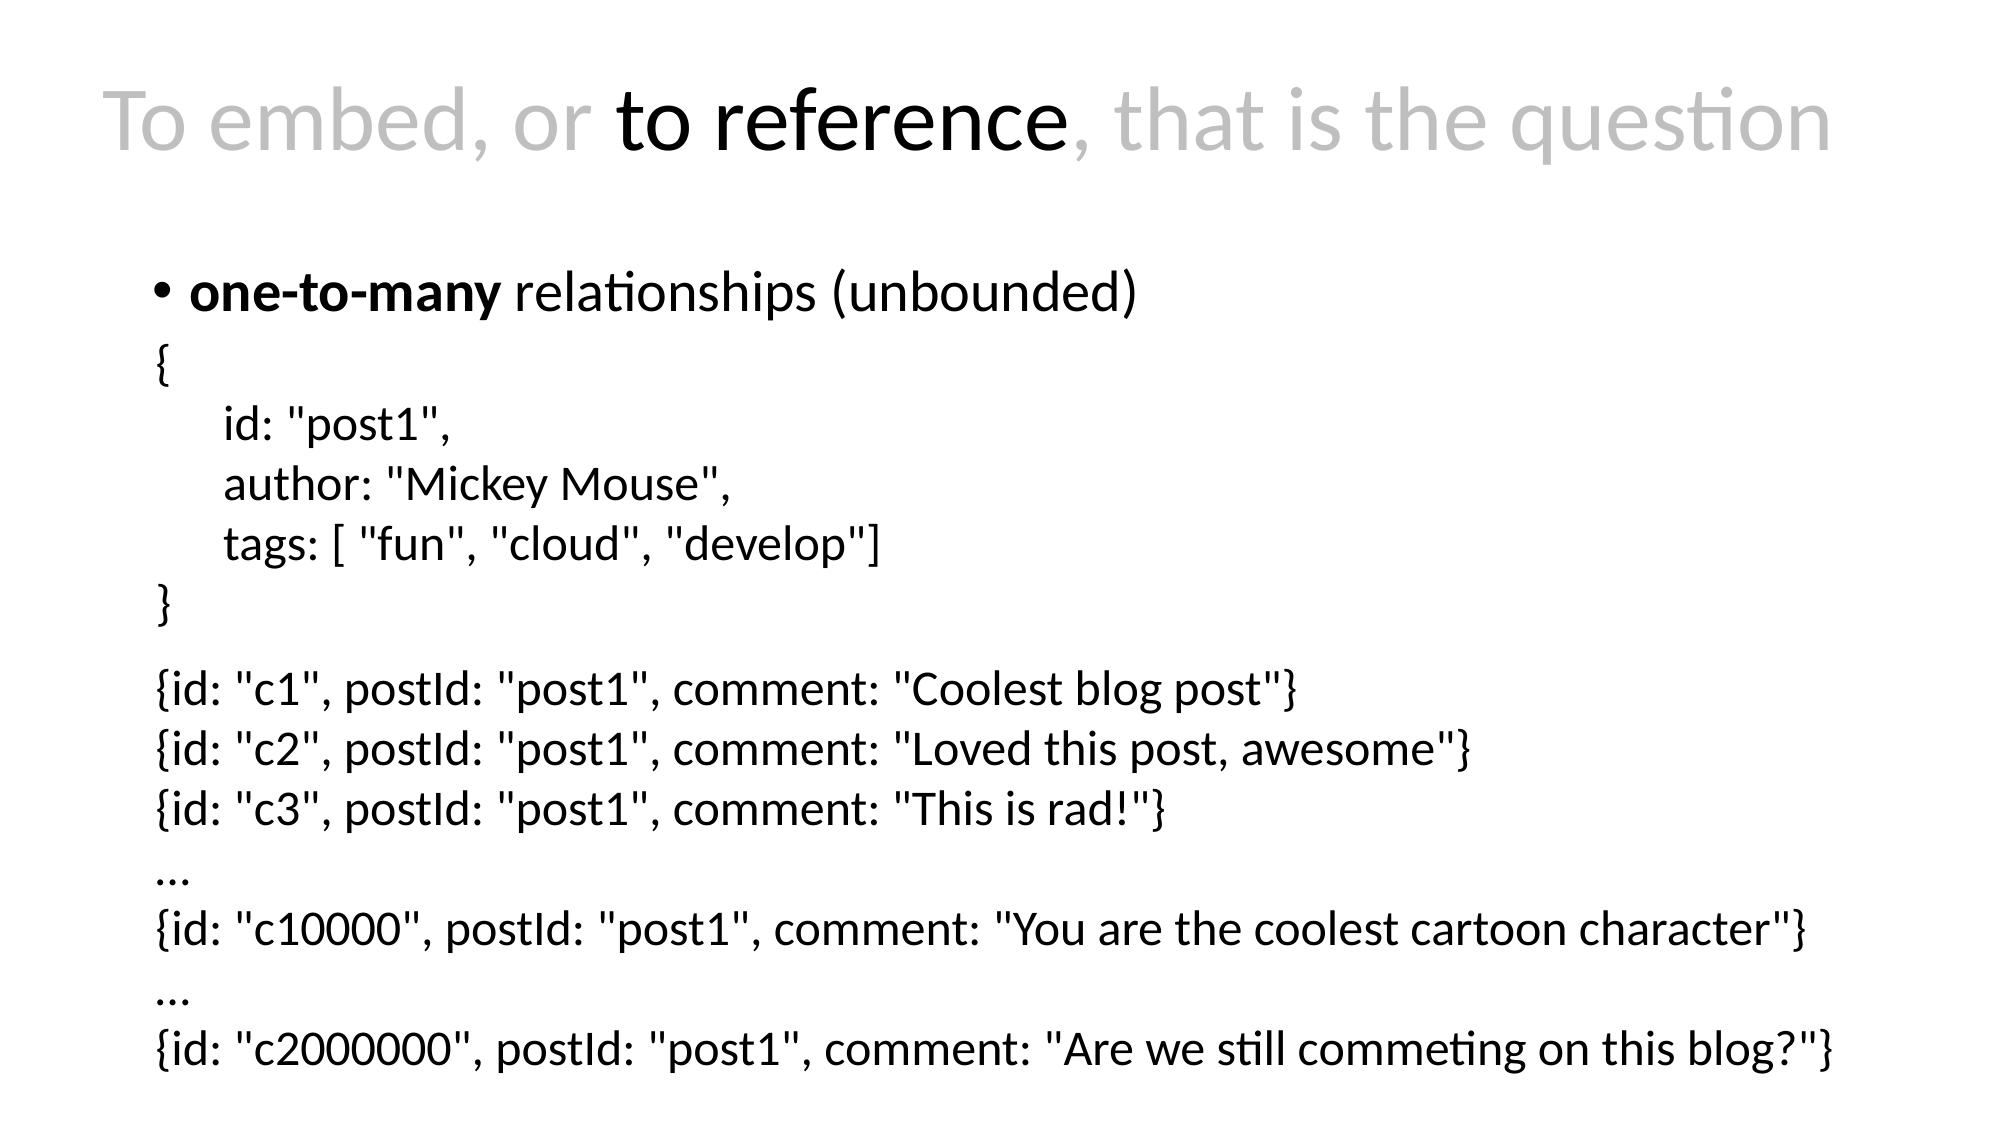

To embed, or to reference, that is the question
one-to-many relationships (unbounded)
{
      id: "post1",
      author: "Mickey Mouse",
      tags: [ "fun", "cloud", "develop"]
}
{id: "c1", postId: "post1", comment: "Coolest blog post"}
{id: "c2", postId: "post1", comment: "Loved this post, awesome"}
{id: "c3", postId: "post1", comment: "This is rad!"}
…
{id: "c10000", postId: "post1", comment: "You are the coolest cartoon character"}
…
{id: "c2000000", postId: "post1", comment: "Are we still commeting on this blog?"}